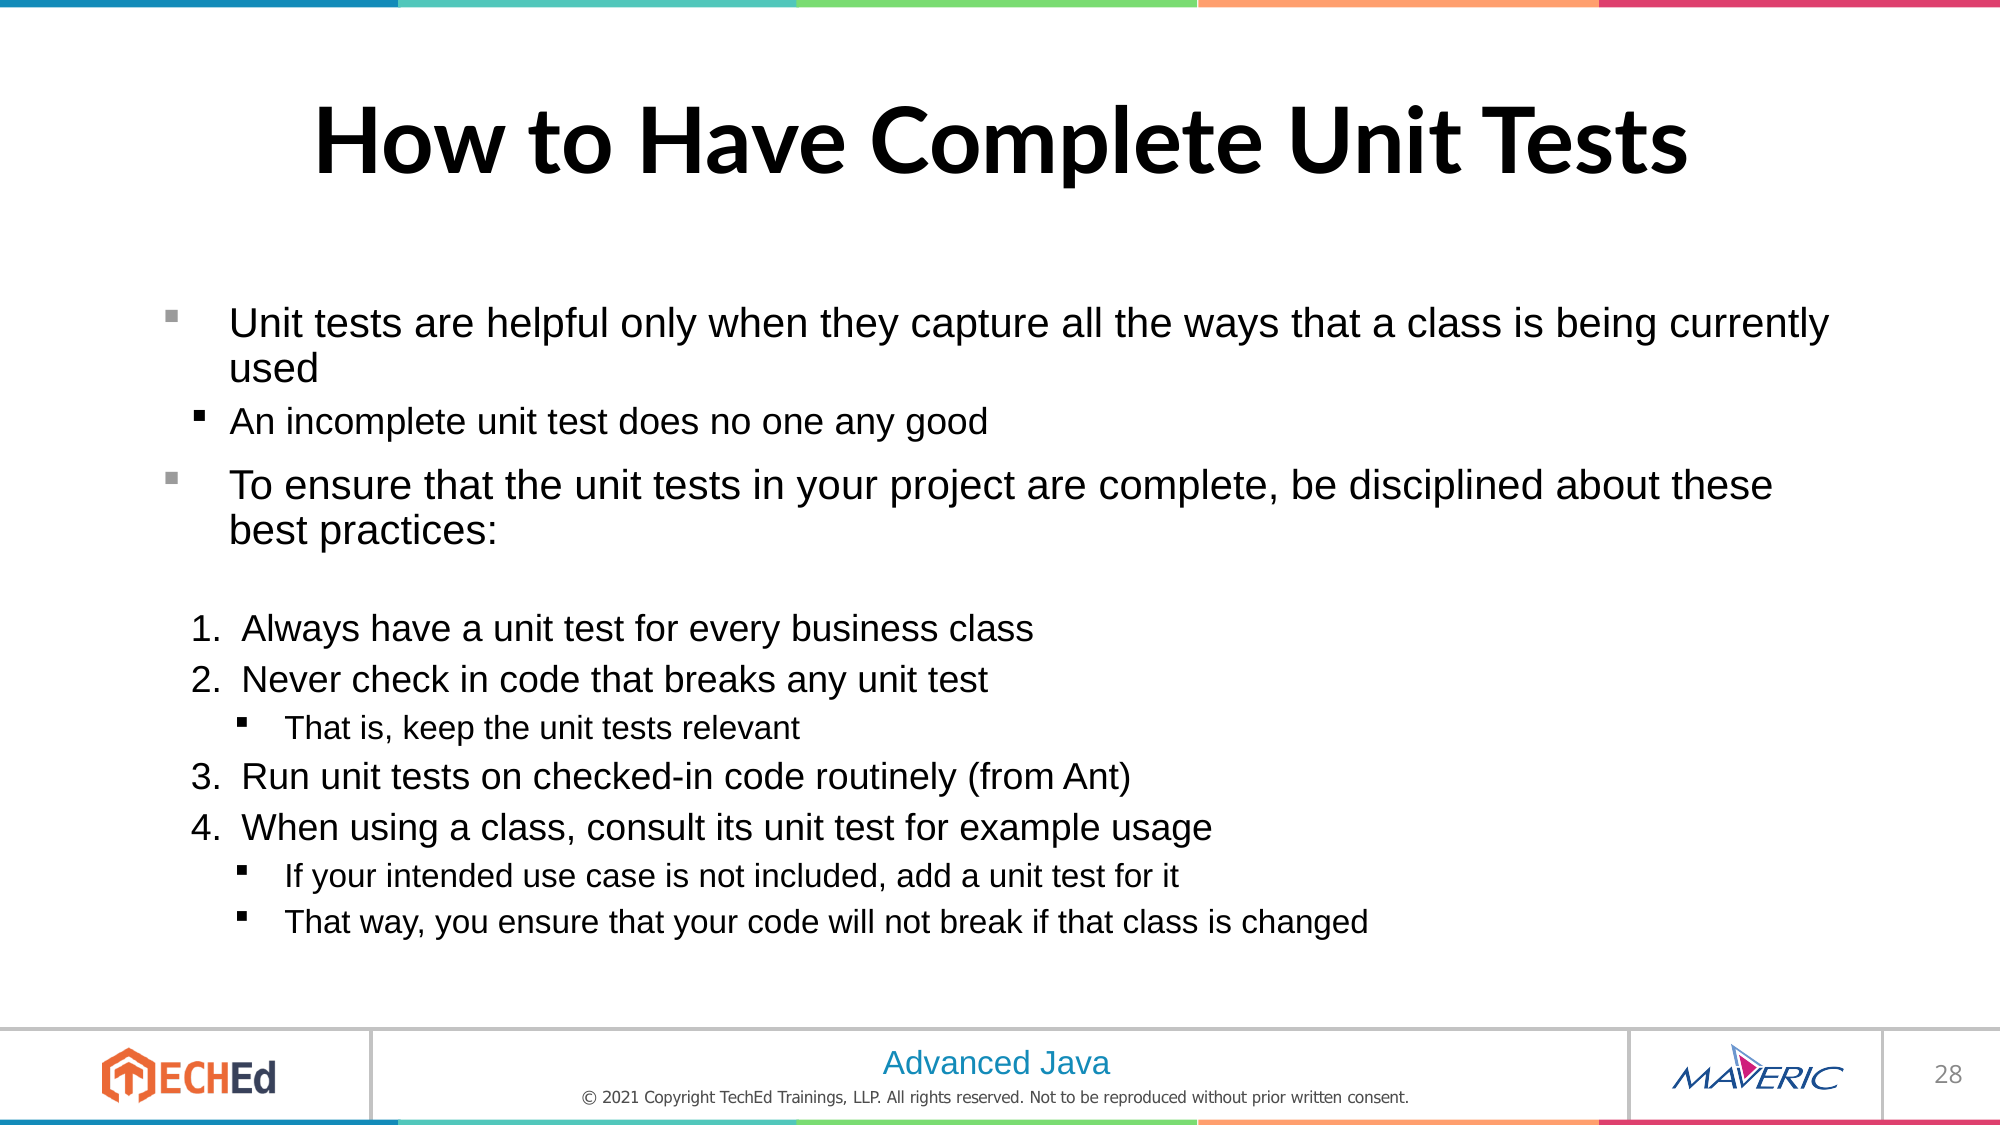

# How to Have Complete Unit Tests
Unit tests are helpful only when they capture all the ways that a class is being currently used
An incomplete unit test does no one any good
To ensure that the unit tests in your project are complete, be disciplined about these best practices:

Always have a unit test for every business class
Never check in code that breaks any unit test
That is, keep the unit tests relevant
Run unit tests on checked-in code routinely (from Ant)
When using a class, consult its unit test for example usage
If your intended use case is not included, add a unit test for it
That way, you ensure that your code will not break if that class is changed